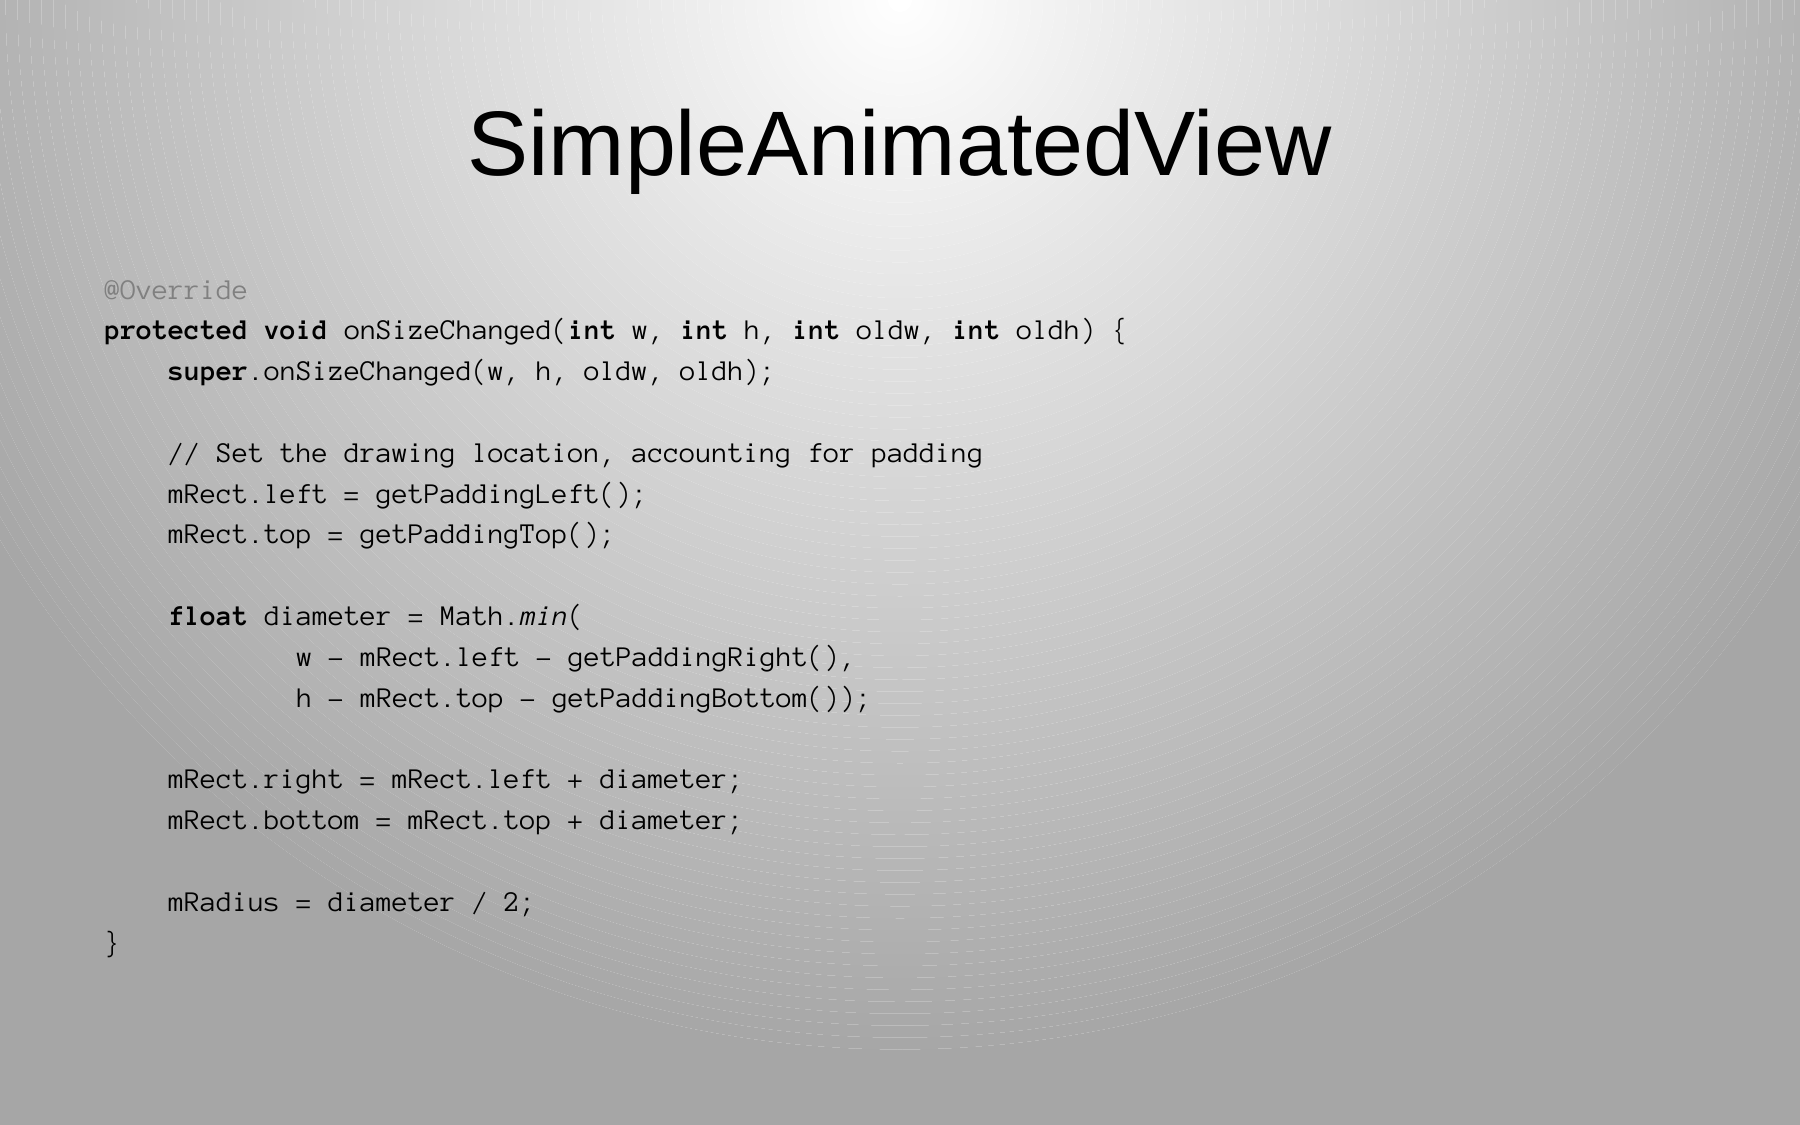

# SimpleAnimatedView
@Override
protected void onSizeChanged(int w, int h, int oldw, int oldh) {
    super.onSizeChanged(w, h, oldw, oldh);

    // Set the drawing location, accounting for padding
    mRect.left = getPaddingLeft();
    mRect.top = getPaddingTop();

    float diameter = Math.min(
            w - mRect.left - getPaddingRight(),
            h - mRect.top - getPaddingBottom());

    mRect.right = mRect.left + diameter;
    mRect.bottom = mRect.top + diameter;

    mRadius = diameter / 2;
}